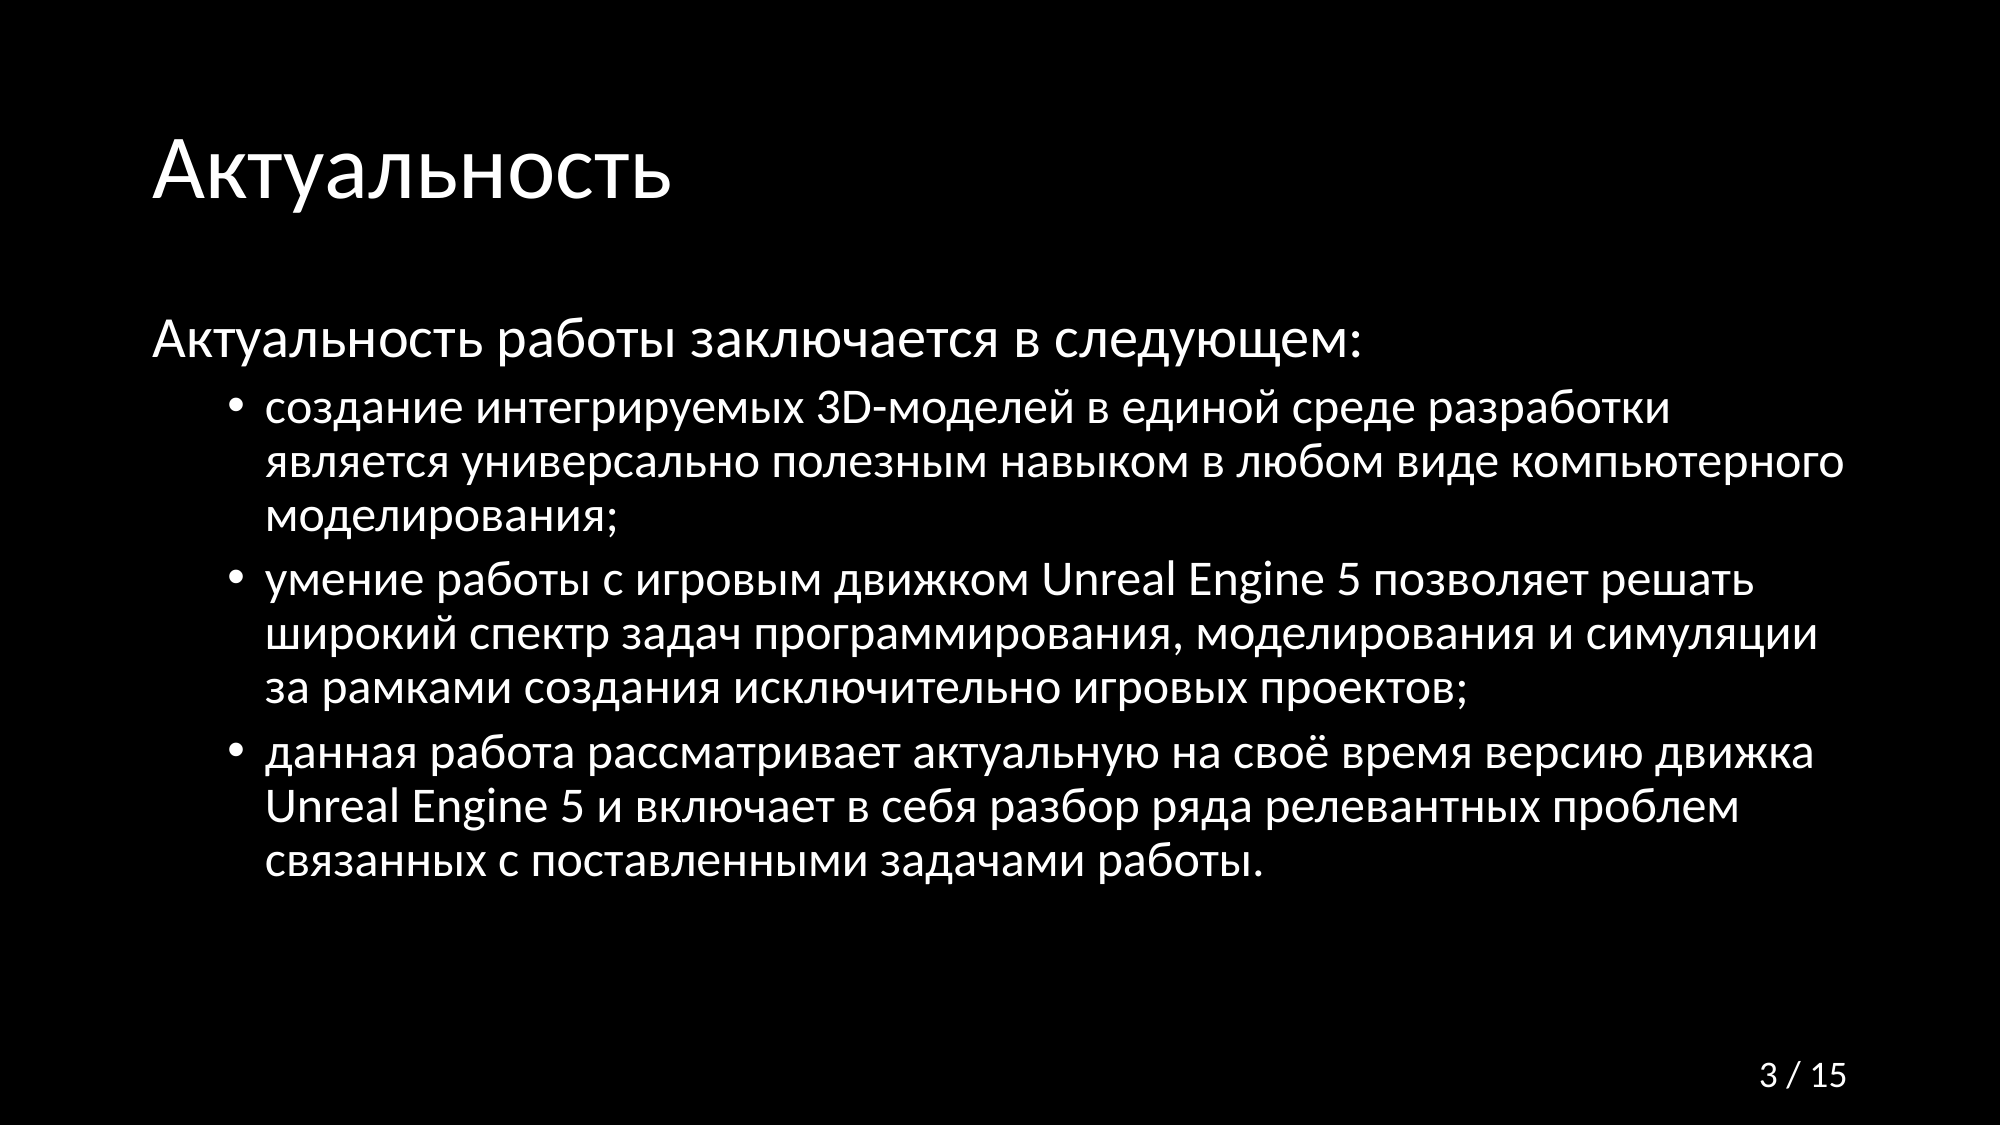

# Актуальность
Актуальность работы заключается в следующем:
создание интегрируемых 3D-моделей в единой среде разработки является универсально полезным навыком в любом виде компьютерного моделирования;
умение работы с игровым движком Unreal Engine 5 позволяет решать широкий спектр задач программирования, моделирования и симуляции за рамками создания исключительно игровых проектов;
данная работа рассматривает актуальную на своё время версию движка Unreal Engine 5 и включает в себя разбор ряда релевантных проблем связанных с поставленными задачами работы.
3 / 15